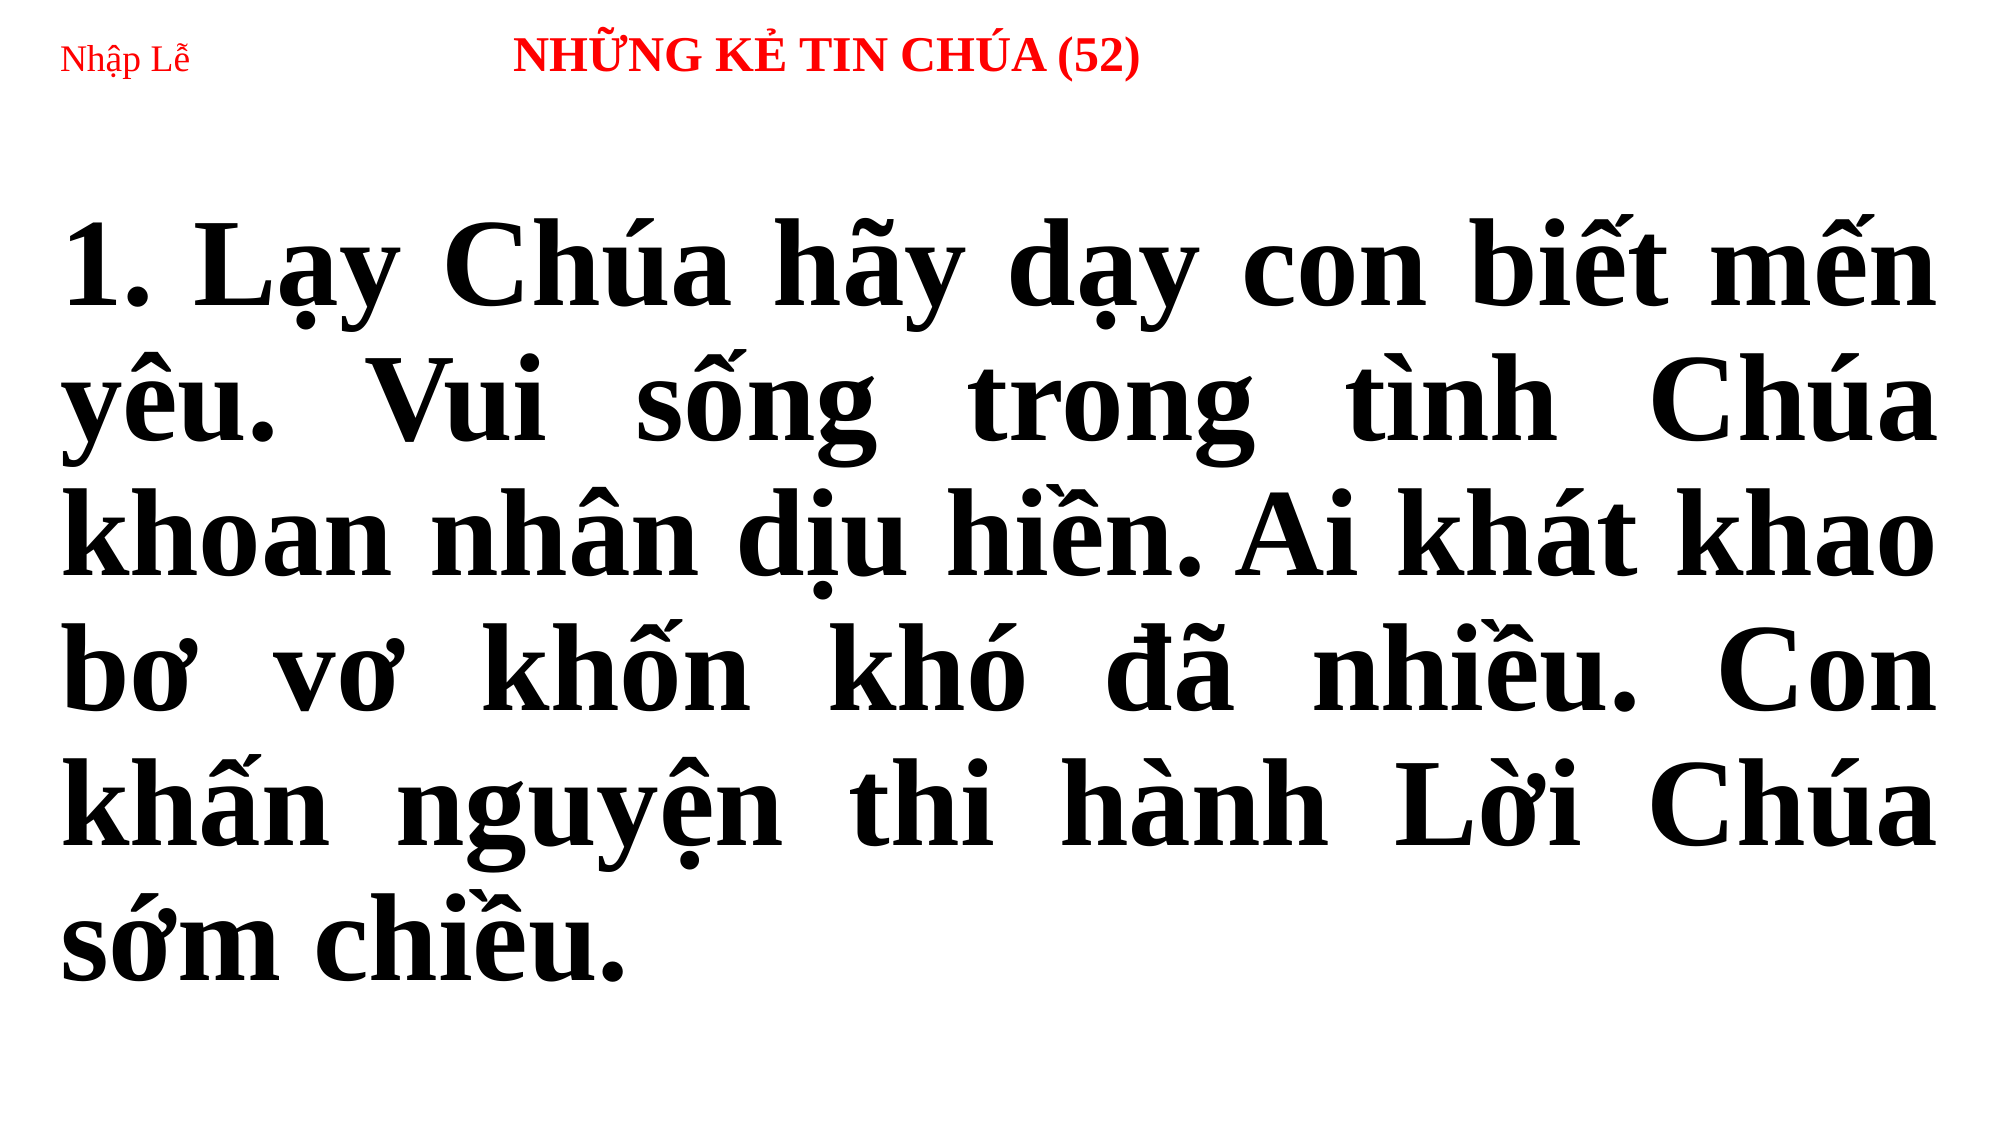

# Nhập Lễ                                  NHỮNG KẺ TIN CHÚA (52)
1. Lạy Chúa hãy dạy con biết mến yêu. Vui sống trong tình Chúa khoan nhân dịu hiền. Ai khát khao bơ vơ khốn khó đã nhiều. Con khấn nguyện thi hành Lời Chúa sớm chiều.